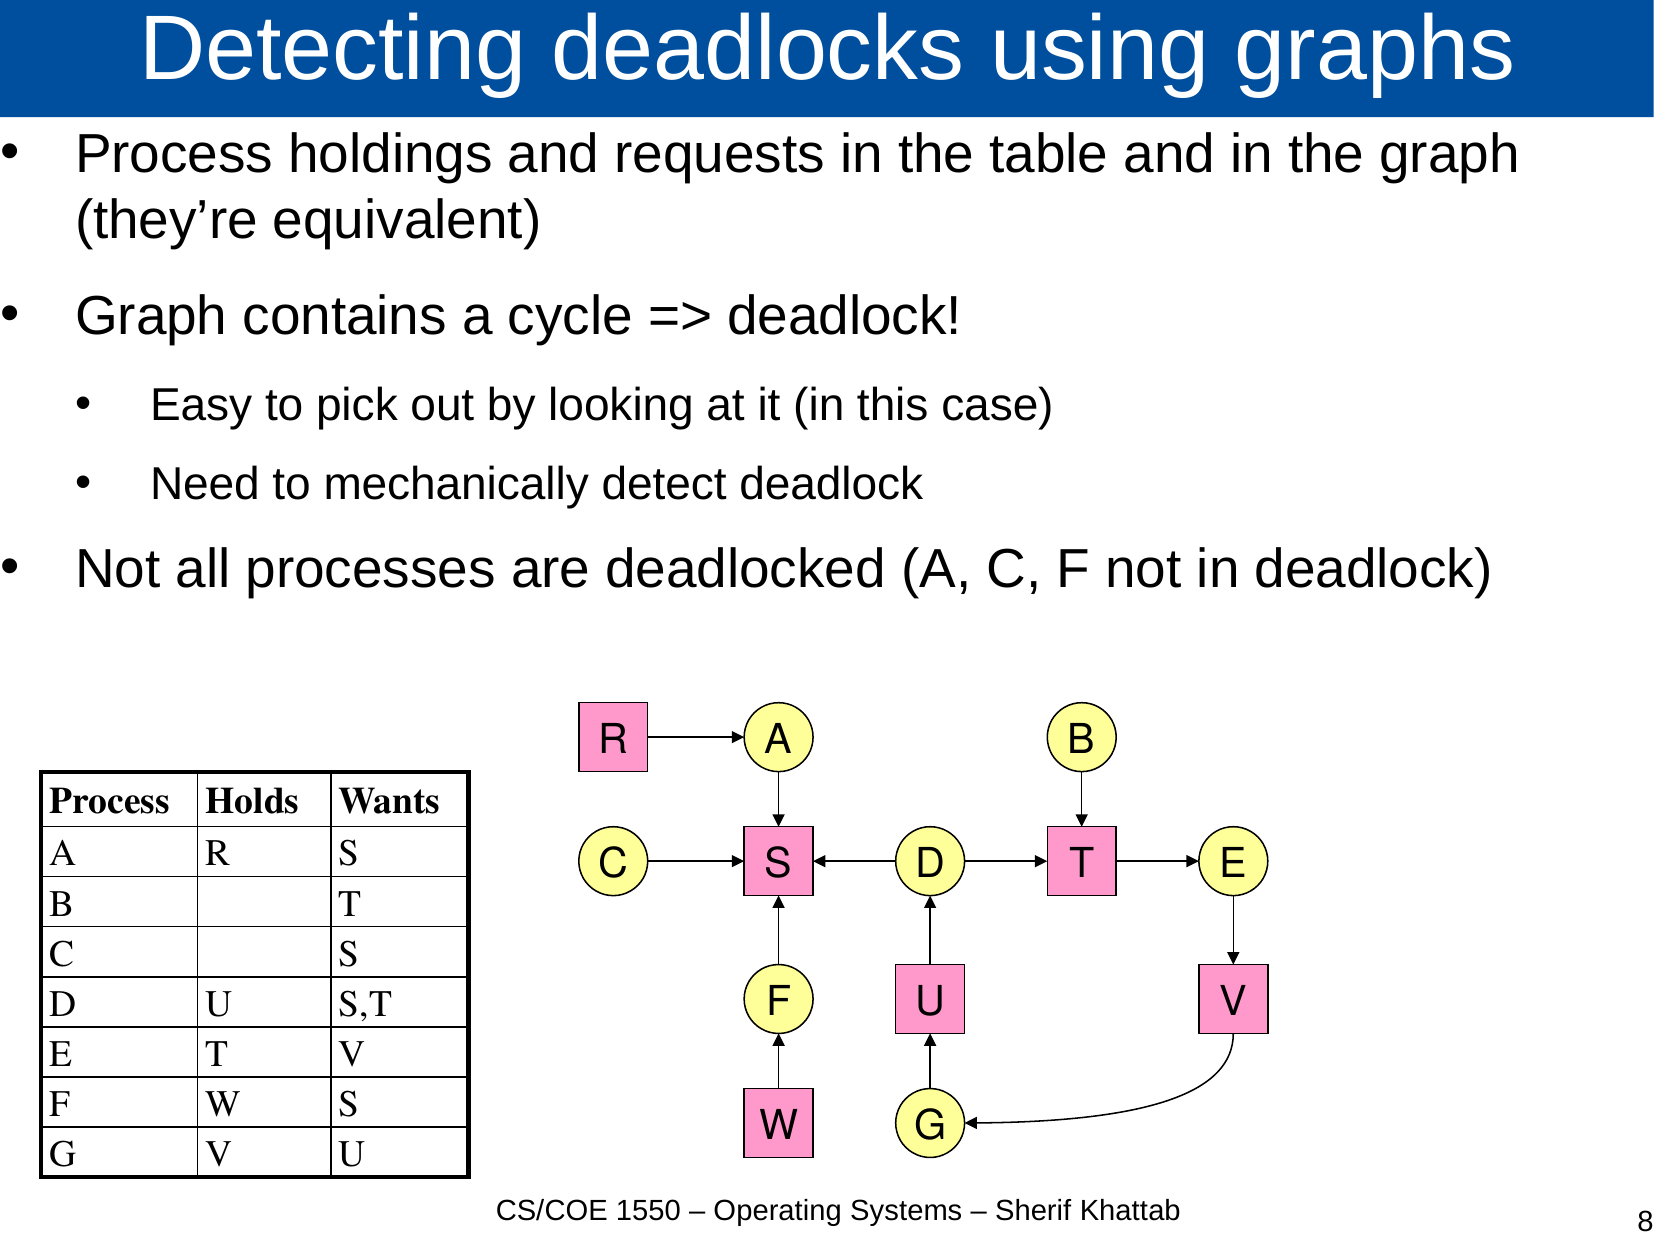

# Detecting deadlocks using graphs
Process holdings and requests in the table and in the graph (they’re equivalent)
Graph contains a cycle => deadlock!
Easy to pick out by looking at it (in this case)
Need to mechanically detect deadlock
Not all processes are deadlocked (A, C, F not in deadlock)
R
A
B
| Process | Holds | Wants |
| --- | --- | --- |
| A | R | S |
| B |  | T |
| C |  | S |
| D | U | S,T |
| E | T | V |
| F | W | S |
| G | V | U |
C
S
D
T
E
F
U
V
W
G
CS/COE 1550 – Operating Systems – Sherif Khattab
8